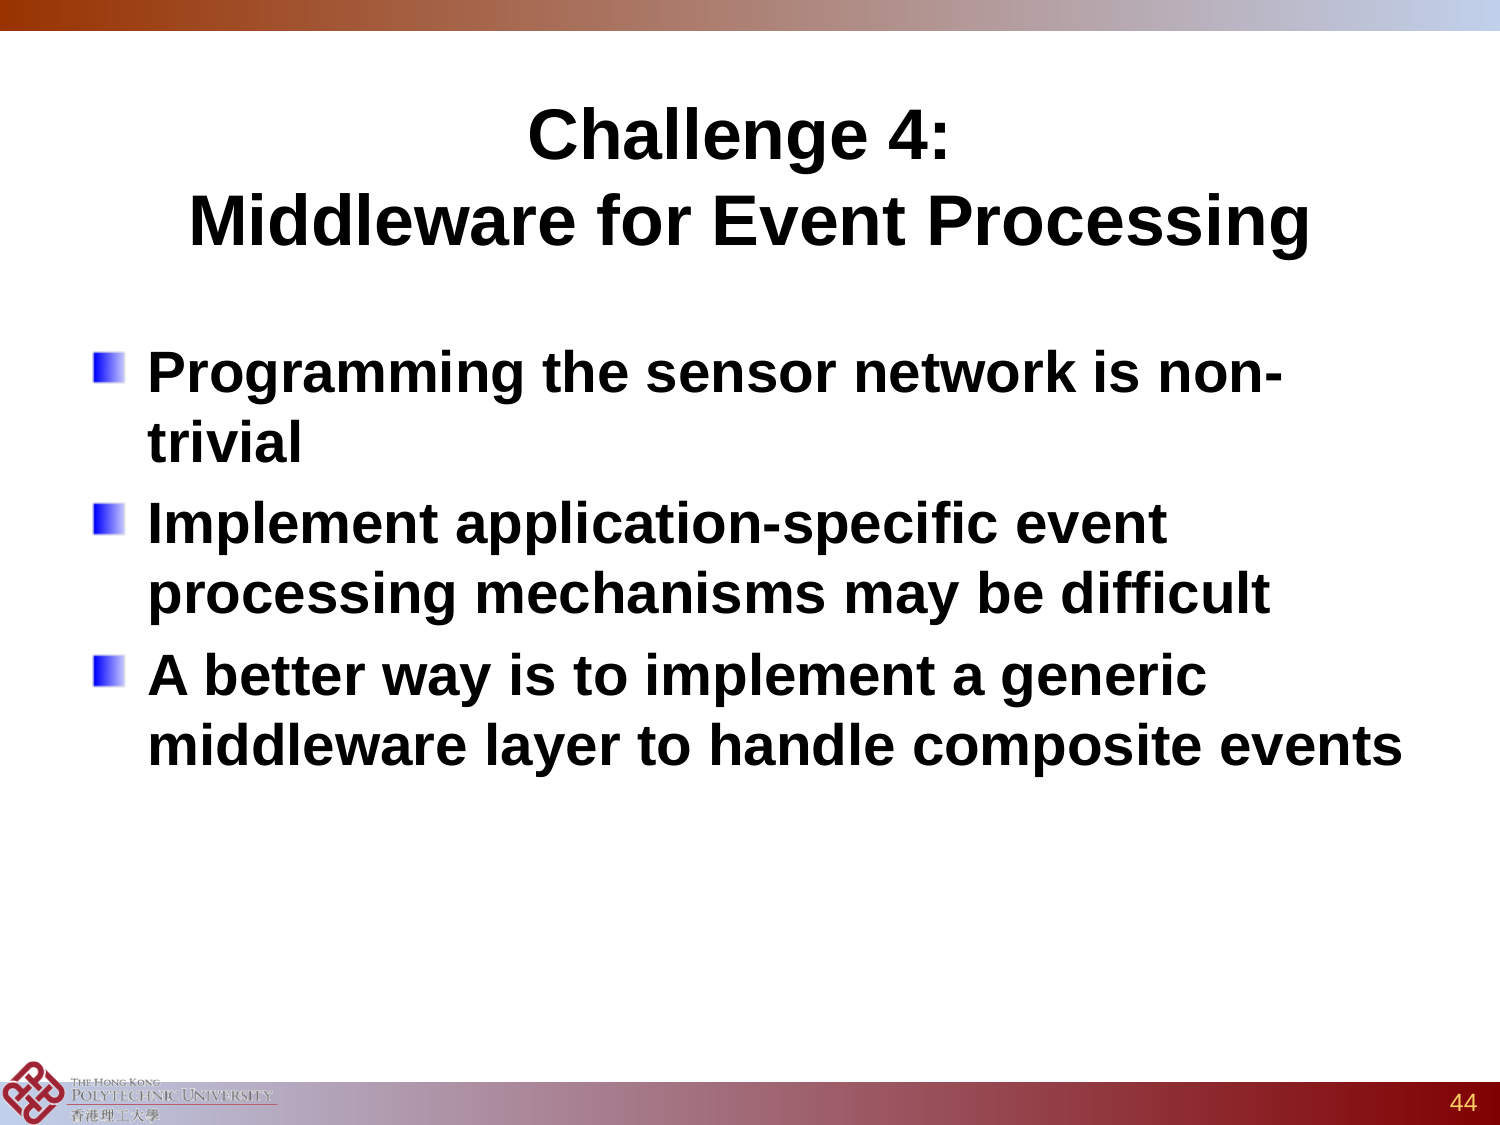

# Challenge 4: Middleware for Event Processing
Programming the sensor network is non-trivial
Implement application-specific event processing mechanisms may be difficult
A better way is to implement a generic middleware layer to handle composite events